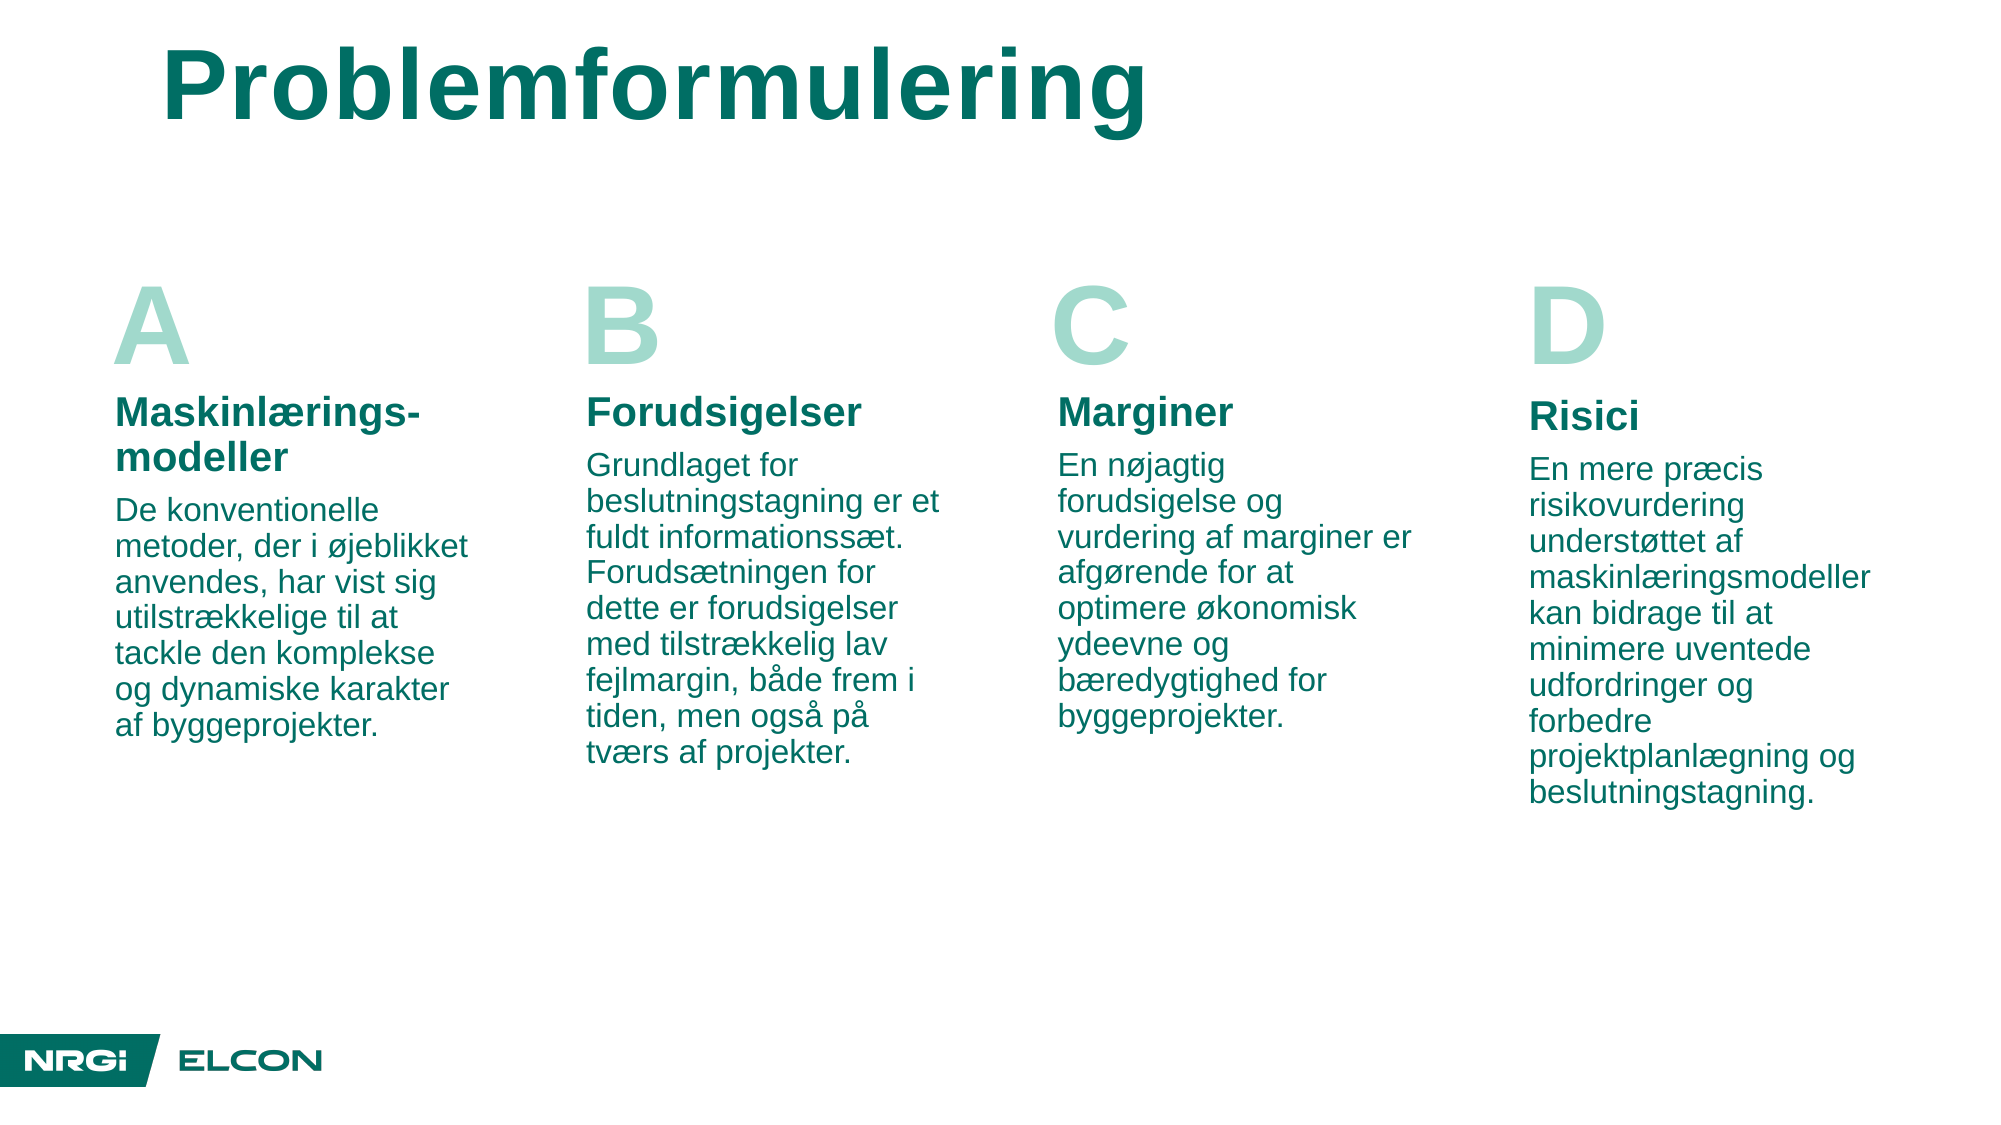

Problemformulering
A
Maskinlærings-modeller
De konventionelle metoder, der i øjeblikket anvendes, har vist sig utilstrækkelige til at tackle den komplekse og dynamiske karakter af byggeprojekter.

B
Forudsigelser
Grundlaget for beslutningstagning er et fuldt informationssæt. Forudsætningen for dette er forudsigelser med tilstrækkelig lav fejlmargin, både frem i tiden, men også på tværs af projekter.
C
Marginer
En nøjagtig forudsigelse og vurdering af marginer er afgørende for at optimere økonomisk ydeevne og bæredygtighed for byggeprojekter.
D
Risici
En mere præcis risikovurdering understøttet af maskinlæringsmodeller kan bidrage til at minimere uventede udfordringer og forbedre projektplanlægning og beslutningstagning.